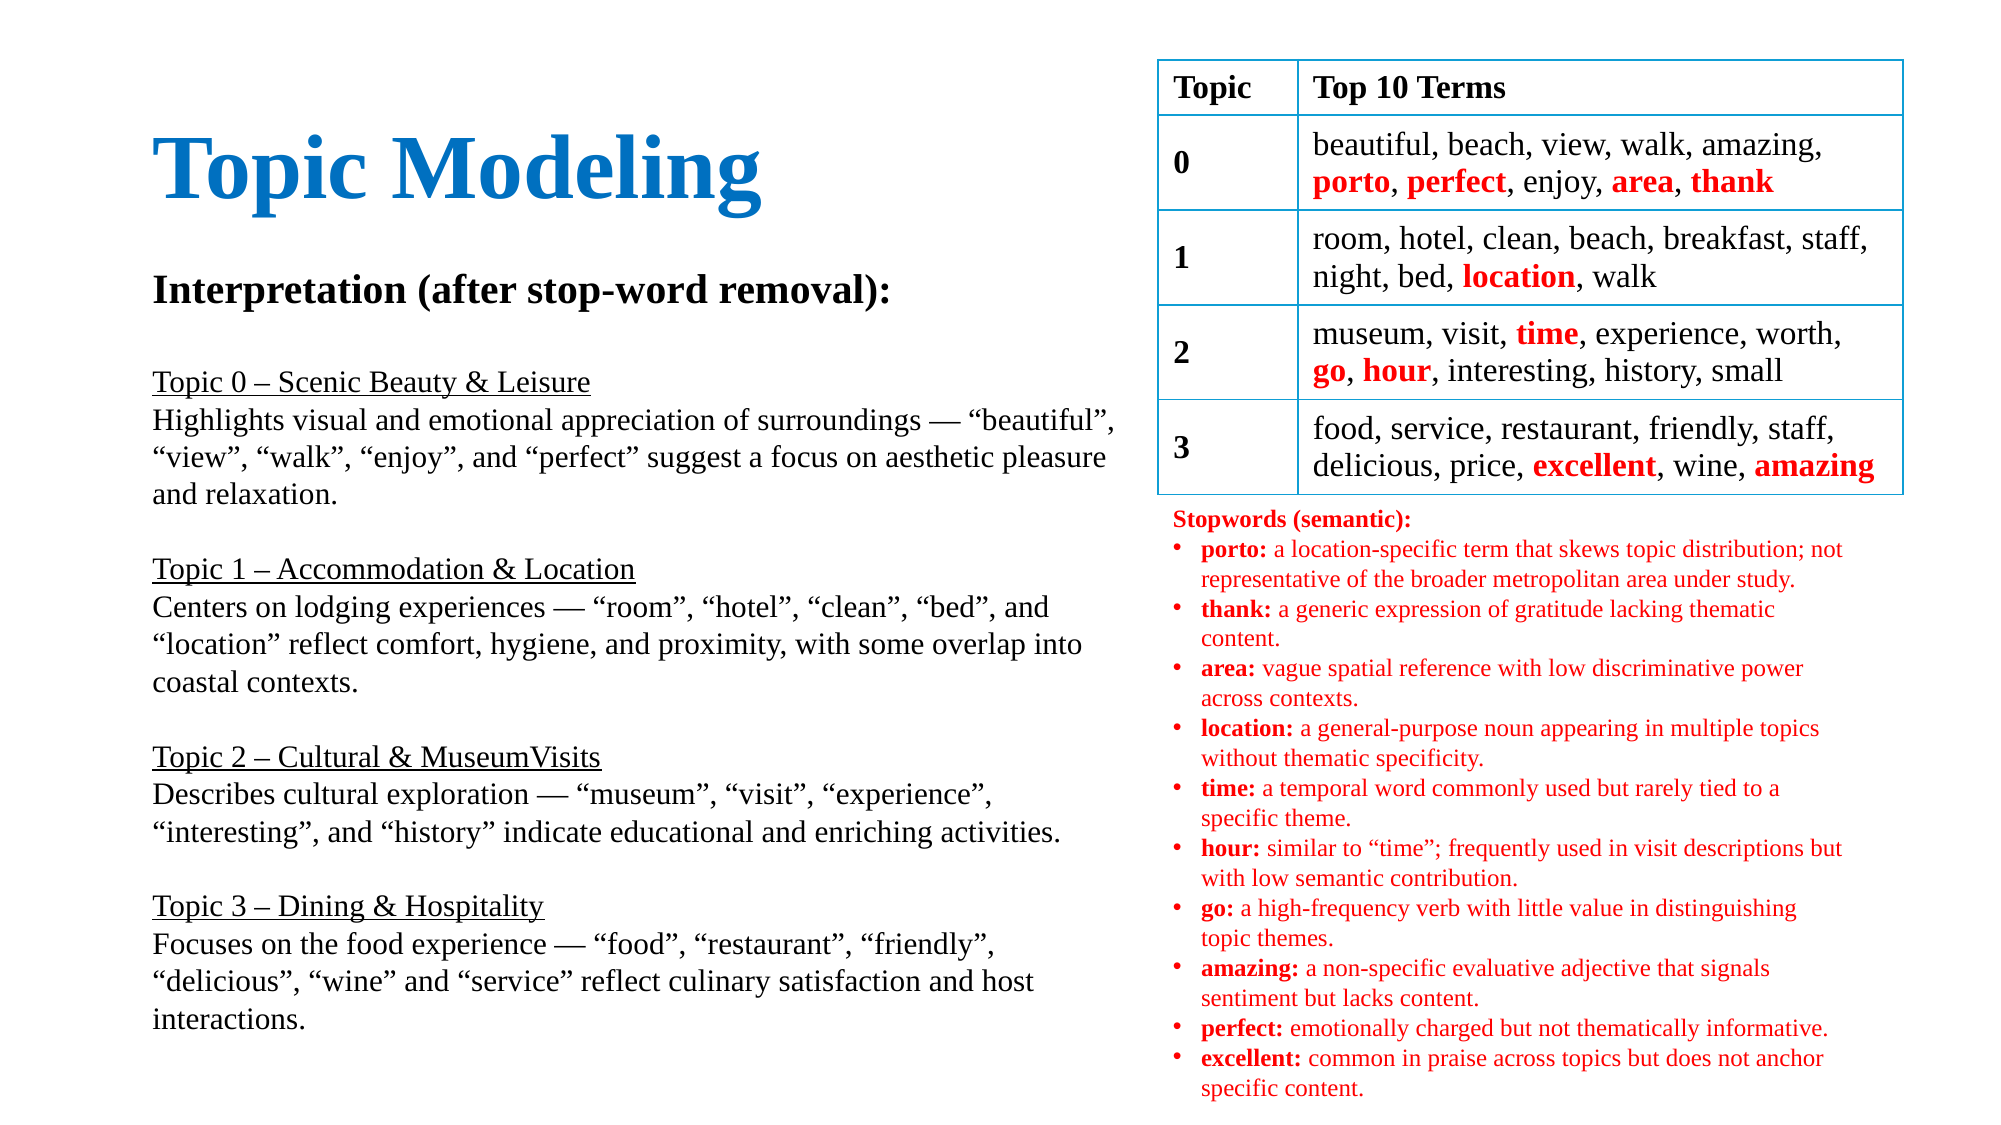

# Topic Modeling
| Topic | Top 10 Terms |
| --- | --- |
| 0 | beautiful, beach, view, walk, amazing, porto, perfect, enjoy, area, thank |
| 1 | room, hotel, clean, beach, breakfast, staff, night, bed, location, walk |
| 2 | museum, visit, time, experience, worth, go, hour, interesting, history, small |
| 3 | food, service, restaurant, friendly, staff, delicious, price, excellent, wine, amazing |
Interpretation (after stop-word removal):

Topic 0 – Scenic Beauty & Leisure
Highlights visual and emotional appreciation of surroundings — “beautiful”, “view”, “walk”, “enjoy”, and “perfect” suggest a focus on aesthetic pleasure and relaxation.

Topic 1 – Accommodation & Location
Centers on lodging experiences — “room”, “hotel”, “clean”, “bed”, and “location” reflect comfort, hygiene, and proximity, with some overlap into coastal contexts.

Topic 2 – Cultural & MuseumVisits
Describes cultural exploration — “museum”, “visit”, “experience”, “interesting”, and “history” indicate educational and enriching activities.

Topic 3 – Dining & Hospitality
Focuses on the food experience — “food”, “restaurant”, “friendly”, “delicious”, “wine” and “service” reflect culinary satisfaction and host interactions.
Stopwords (semantic):
porto: a location-specific term that skews topic distribution; not representative of the broader metropolitan area under study.
thank: a generic expression of gratitude lacking thematic content.
area: vague spatial reference with low discriminative power across contexts.
location: a general-purpose noun appearing in multiple topics without thematic specificity.
time: a temporal word commonly used but rarely tied to a specific theme.
hour: similar to “time”; frequently used in visit descriptions but with low semantic contribution.
go: a high-frequency verb with little value in distinguishing topic themes.
amazing: a non-specific evaluative adjective that signals sentiment but lacks content.
perfect: emotionally charged but not thematically informative.
excellent: common in praise across topics but does not anchor specific content.